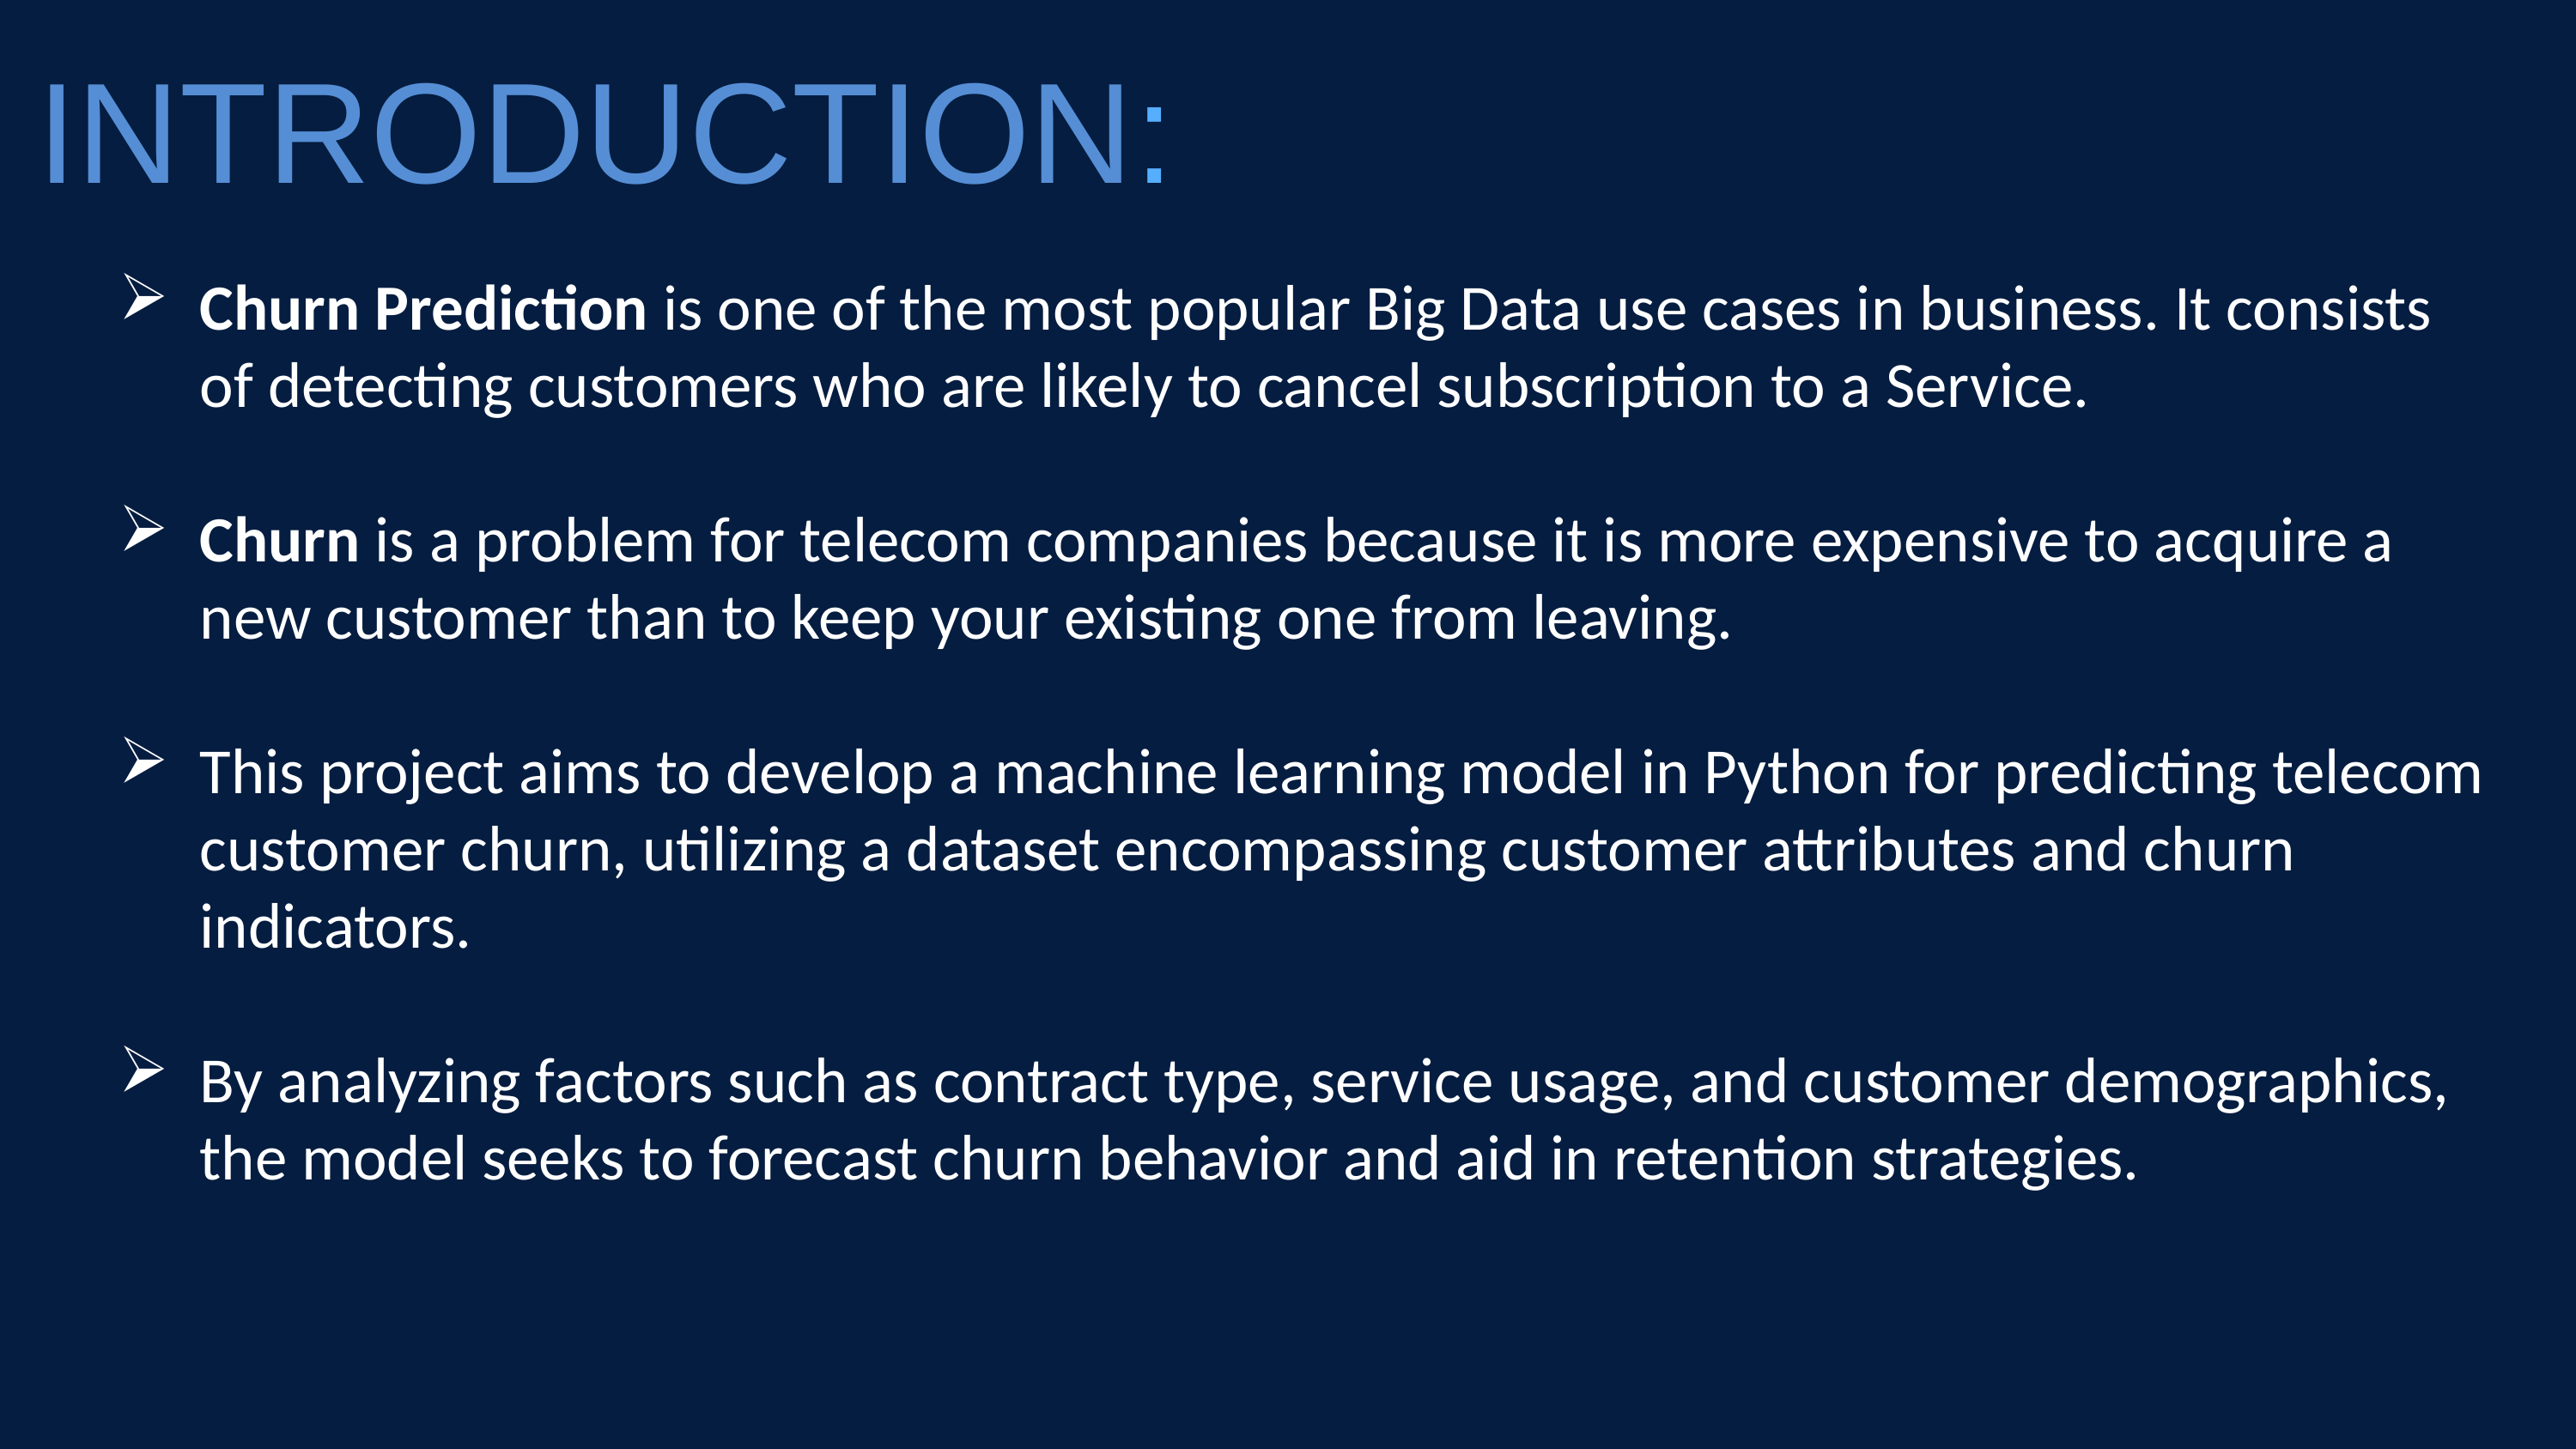

INTRODUCTION:
Churn Prediction is one of the most popular Big Data use cases in business. It consists of detecting customers who are likely to cancel subscription to a Service.

Churn is a problem for telecom companies because it is more expensive to acquire a new customer than to keep your existing one from leaving.

This project aims to develop a machine learning model in Python for predicting telecom customer churn, utilizing a dataset encompassing customer attributes and churn indicators.

By analyzing factors such as contract type, service usage, and customer demographics, the model seeks to forecast churn behavior and aid in retention strategies.